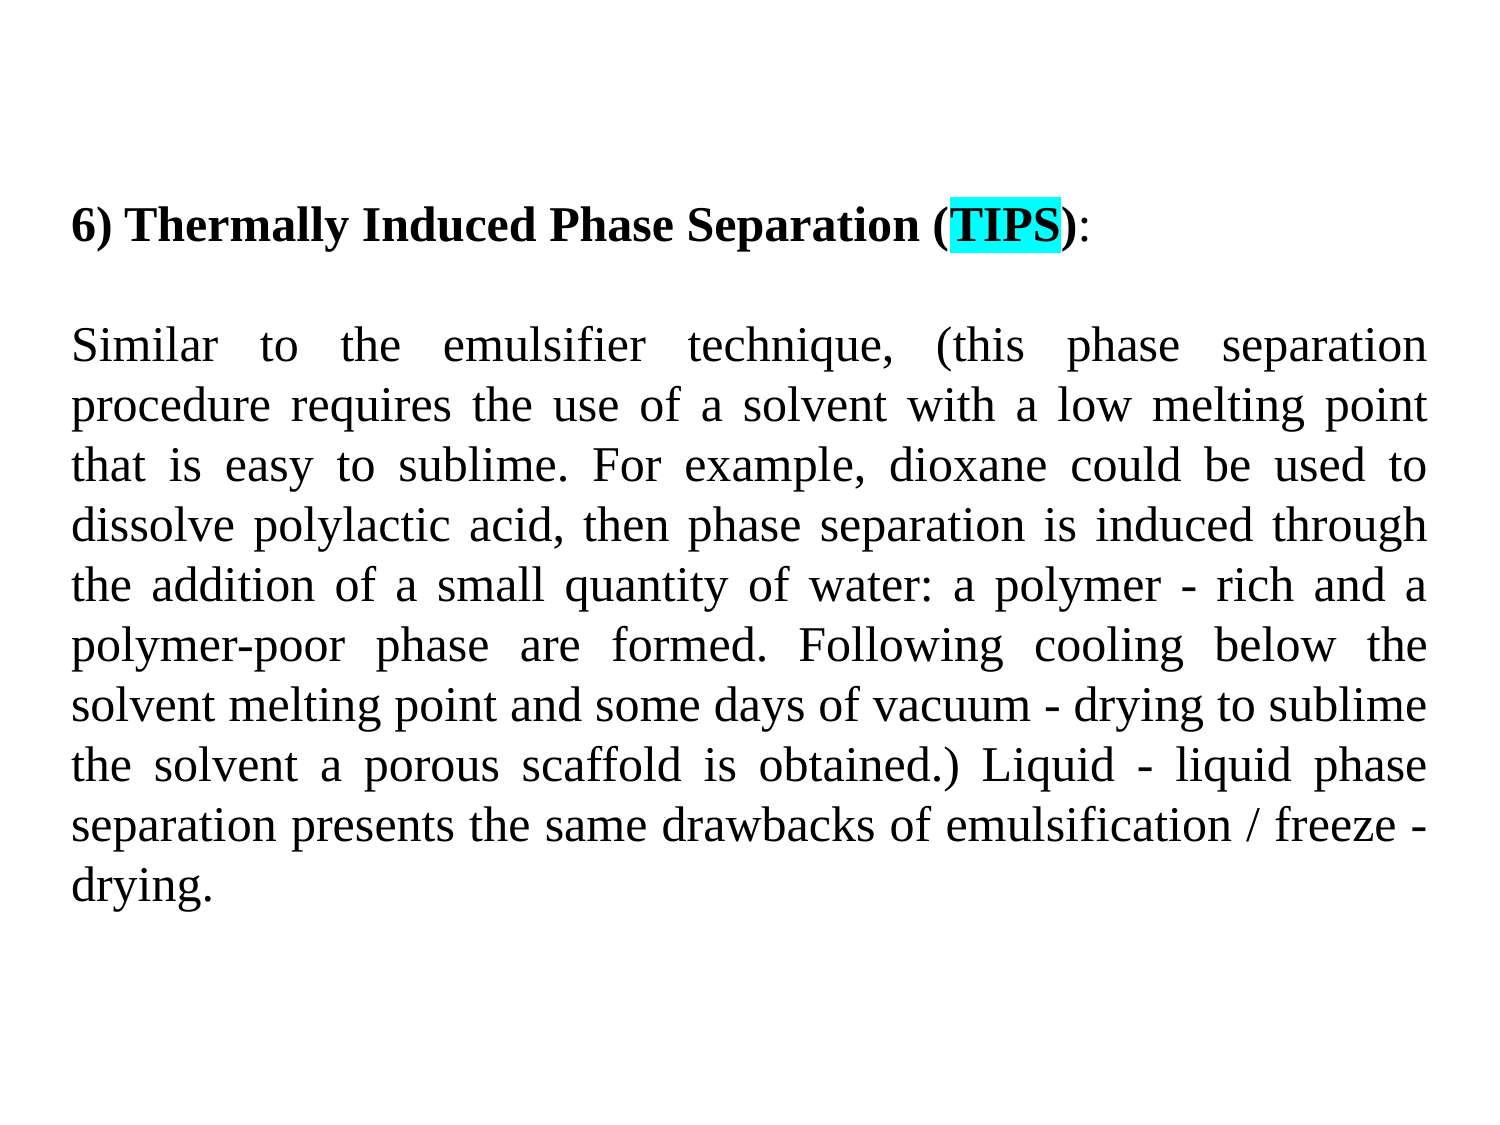

6) Thermally Induced Phase Separation (TIPS):

Similar to the emulsifier technique, (this phase separation procedure requires the use of a solvent with a low melting point that is easy to sublime. For example, dioxane could be used to dissolve polylactic acid, then phase separation is induced through the addition of a small quantity of water: a polymer - rich and a polymer-poor phase are formed. Following cooling below the solvent melting point and some days of vacuum - drying to sublime the solvent a porous scaffold is obtained.) Liquid - liquid phase separation presents the same drawbacks of emulsification / freeze - drying.